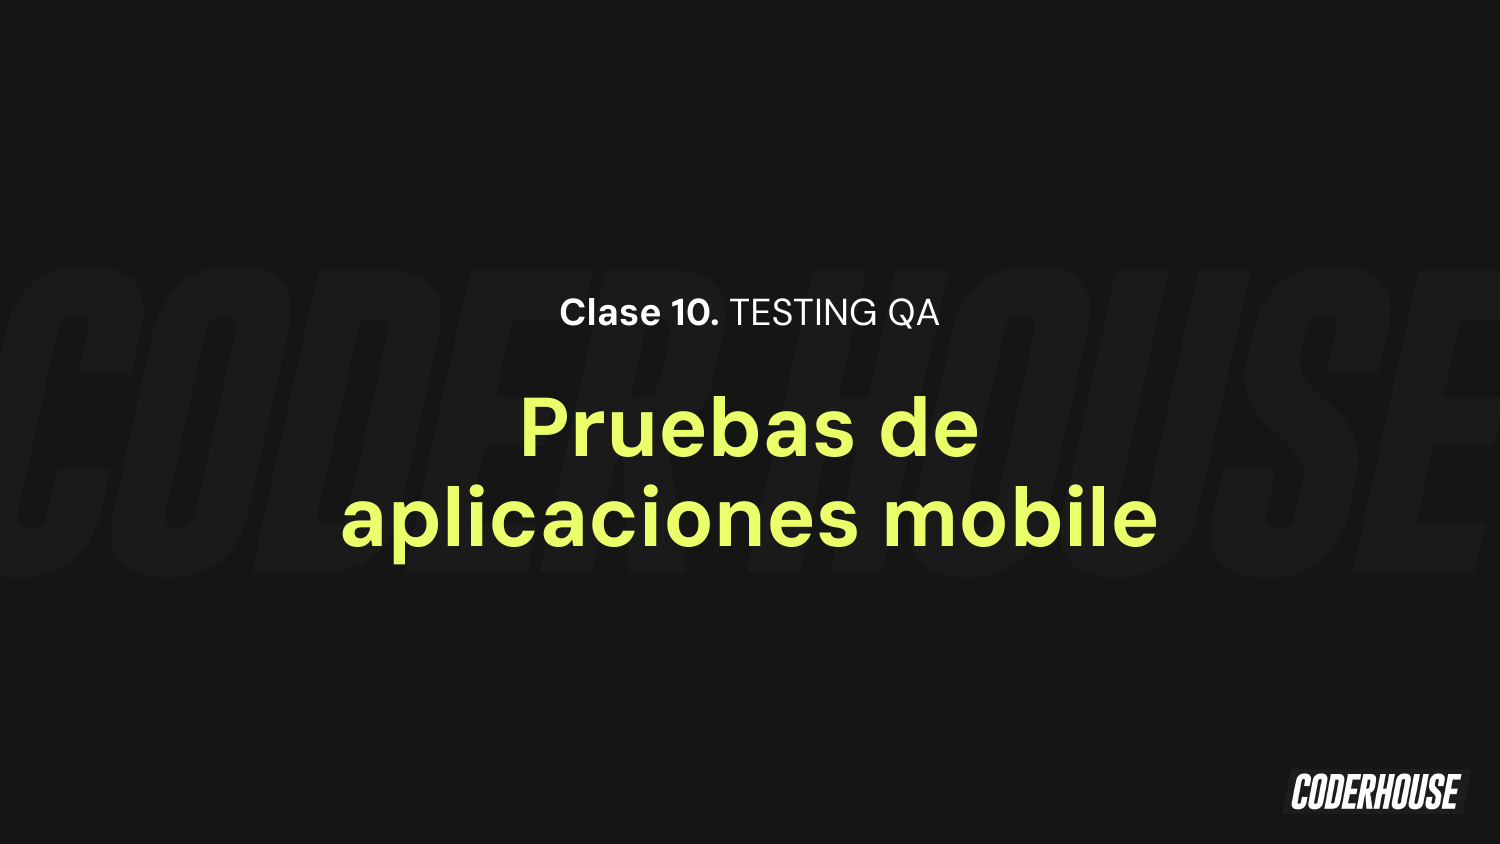

Clase 10. TESTING QA
Pruebas de aplicaciones mobile